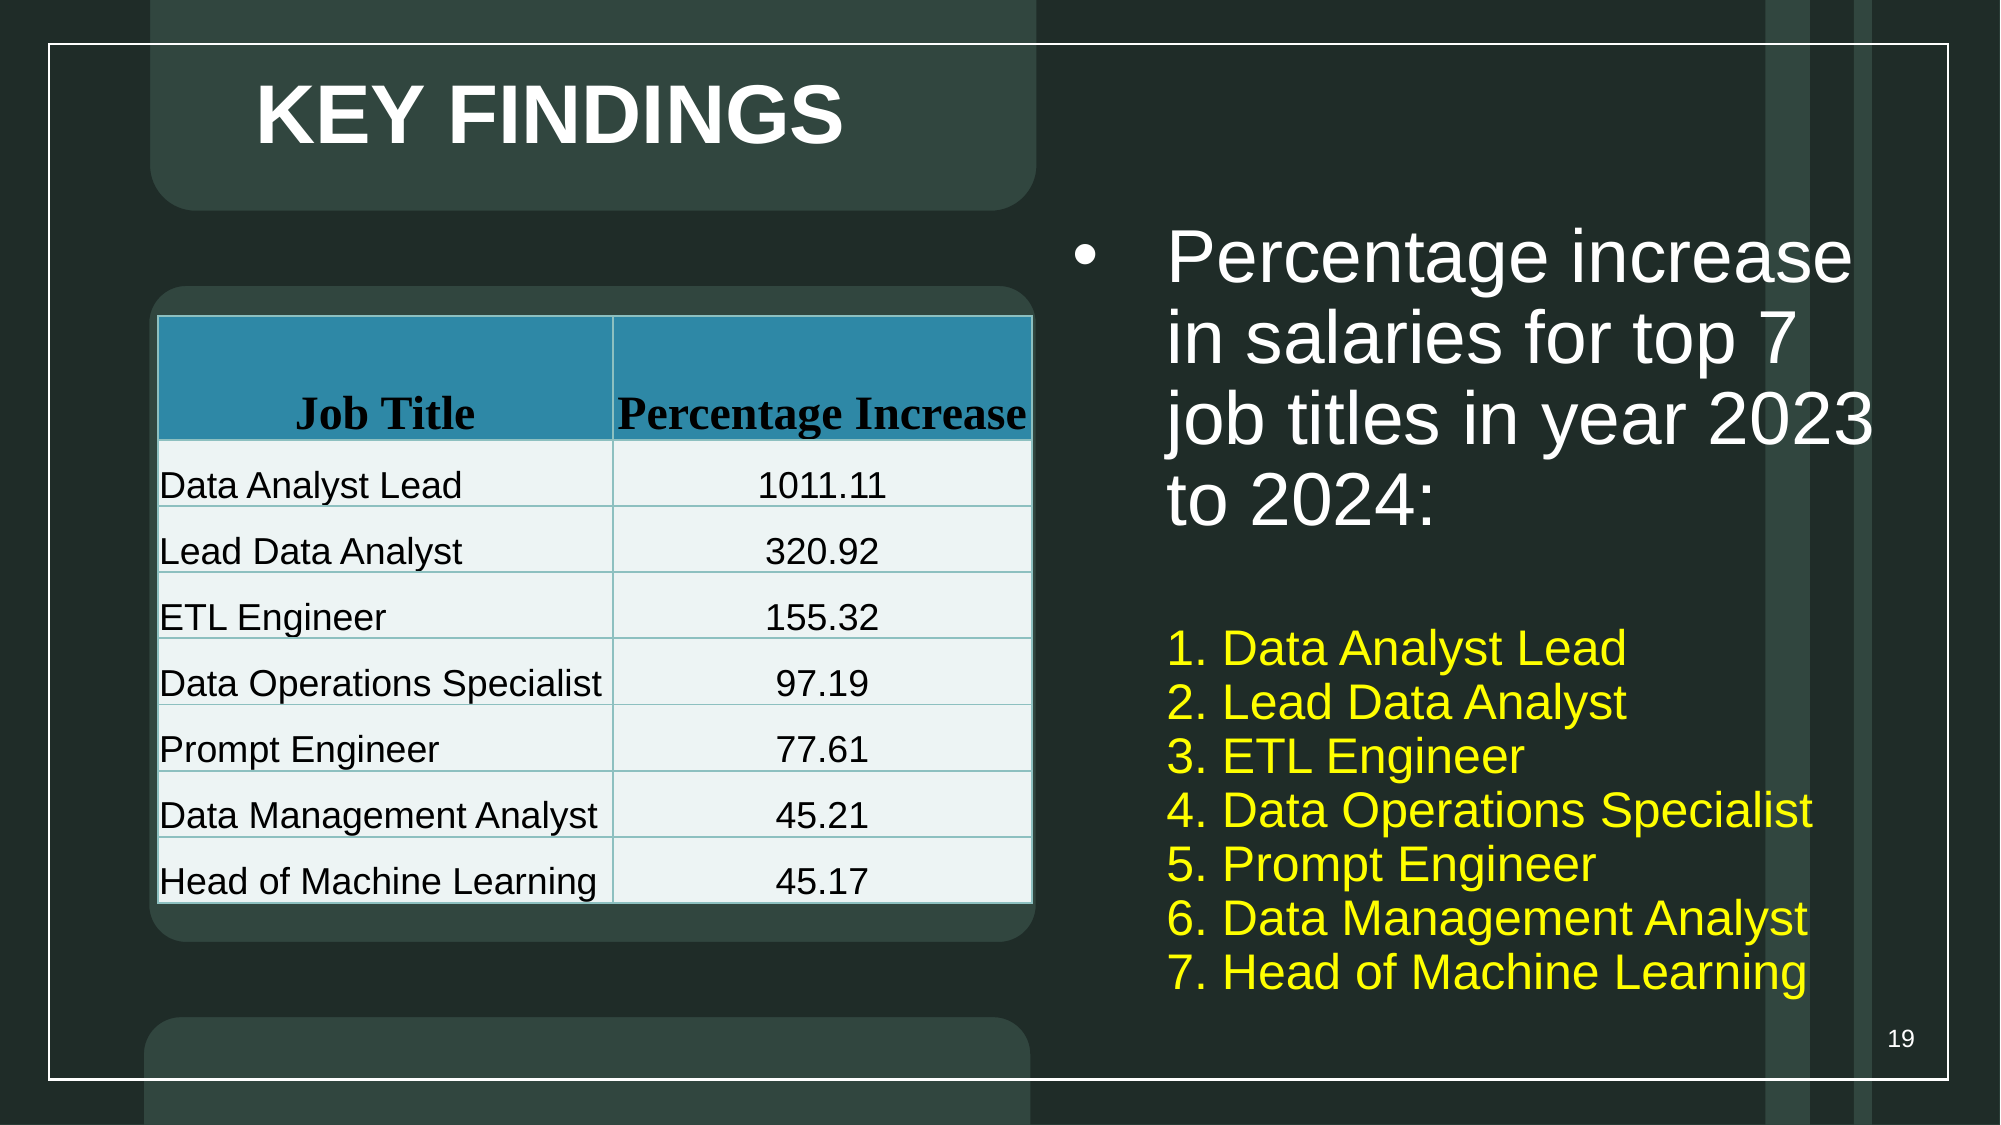

KEY FINDINGS
# Percentage increase in salaries for top 7 job titles in year 2023 to 2024: 1. Data Analyst Lead 2. Lead Data Analyst 3. ETL Engineer 4. Data Operations Specialist 5. Prompt Engineer 6. Data Management Analyst 7. Head of Machine Learning
| Job Title | Percentage Increase |
| --- | --- |
| Data Analyst Lead | 1011.11 |
| Lead Data Analyst | 320.92 |
| ETL Engineer | 155.32 |
| Data Operations Specialist | 97.19 |
| Prompt Engineer | 77.61 |
| Data Management Analyst | 45.21 |
| Head of Machine Learning | 45.17 |
19